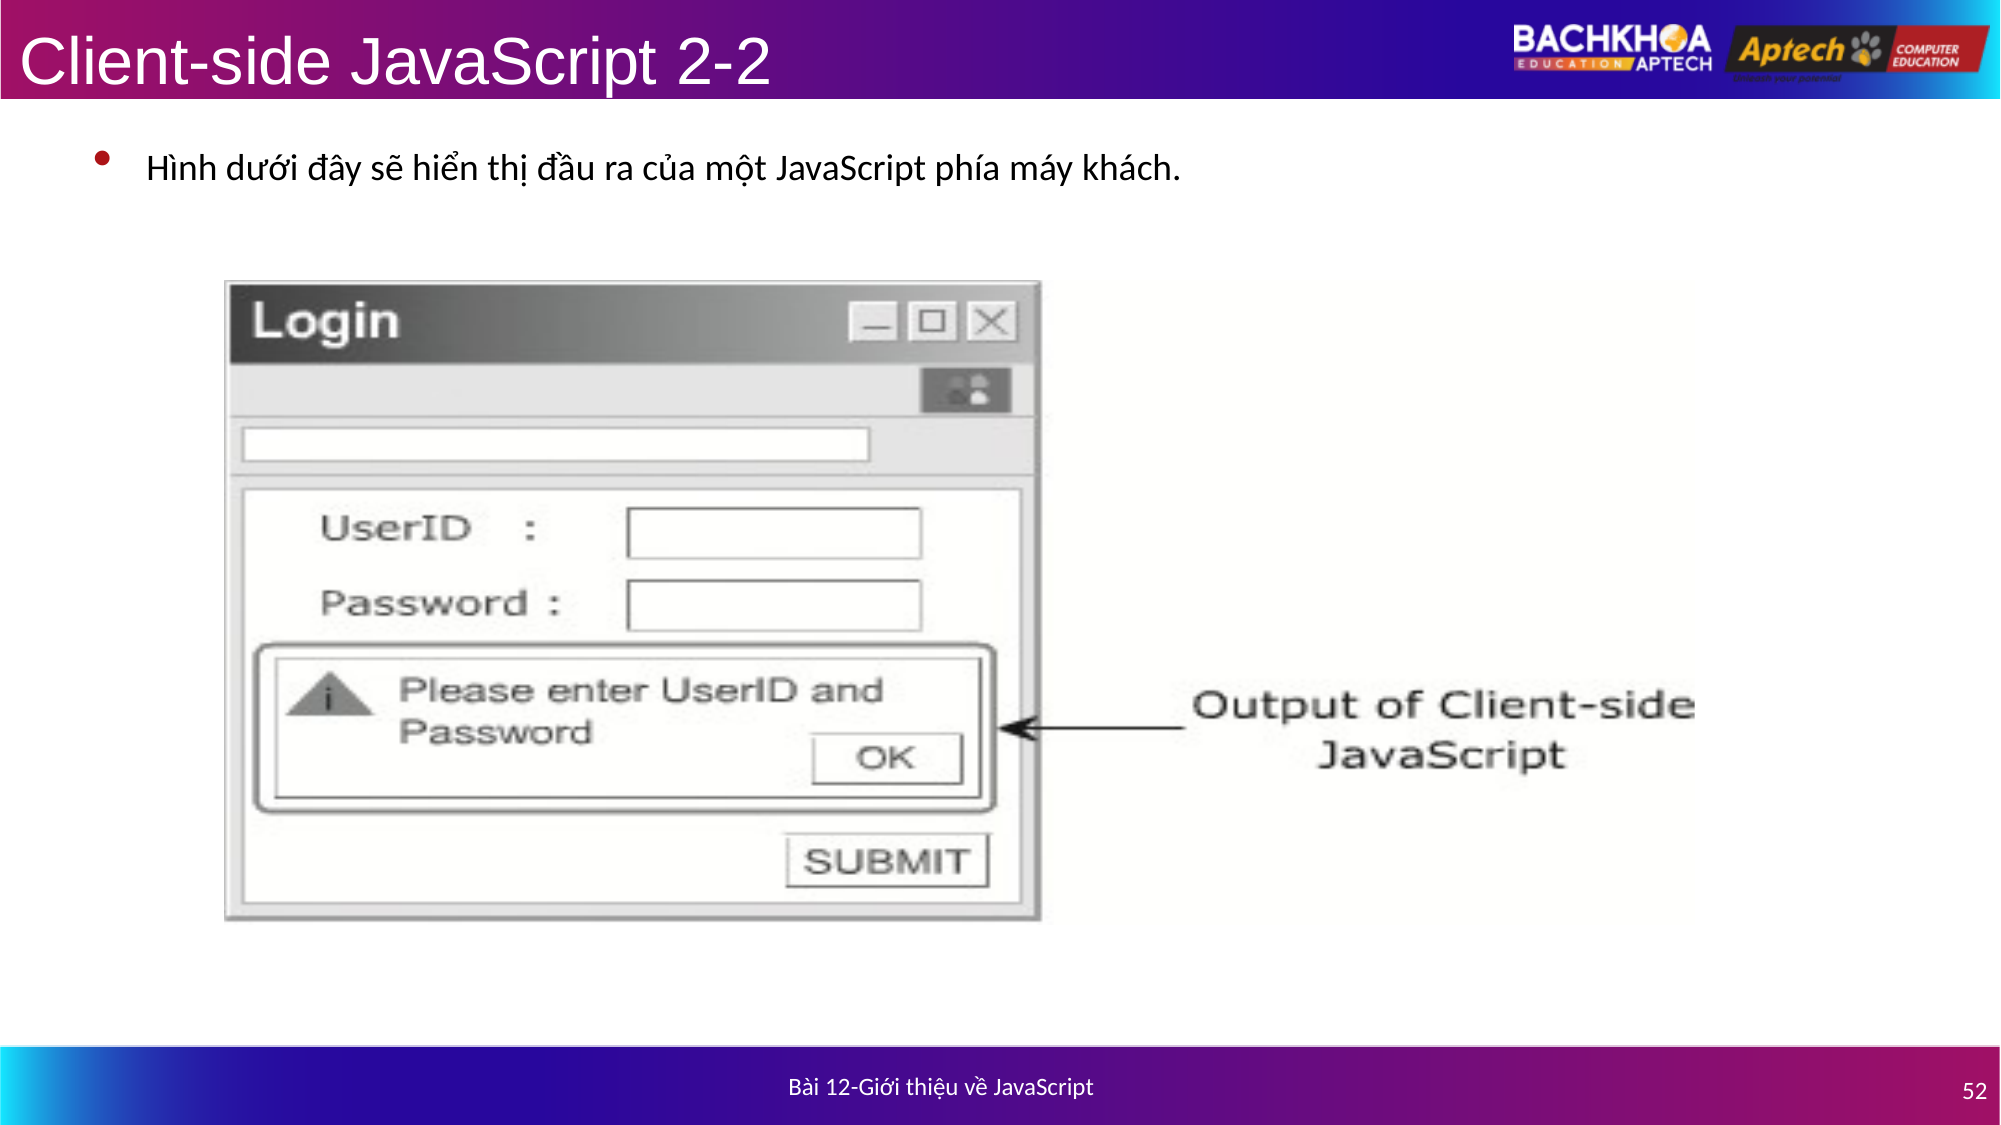

# Client-side JavaScript 2-2
Hình dưới đây sẽ hiển thị đầu ra của một JavaScript phía máy khách.

Bài 12-Giới thiệu về JavaScript
52